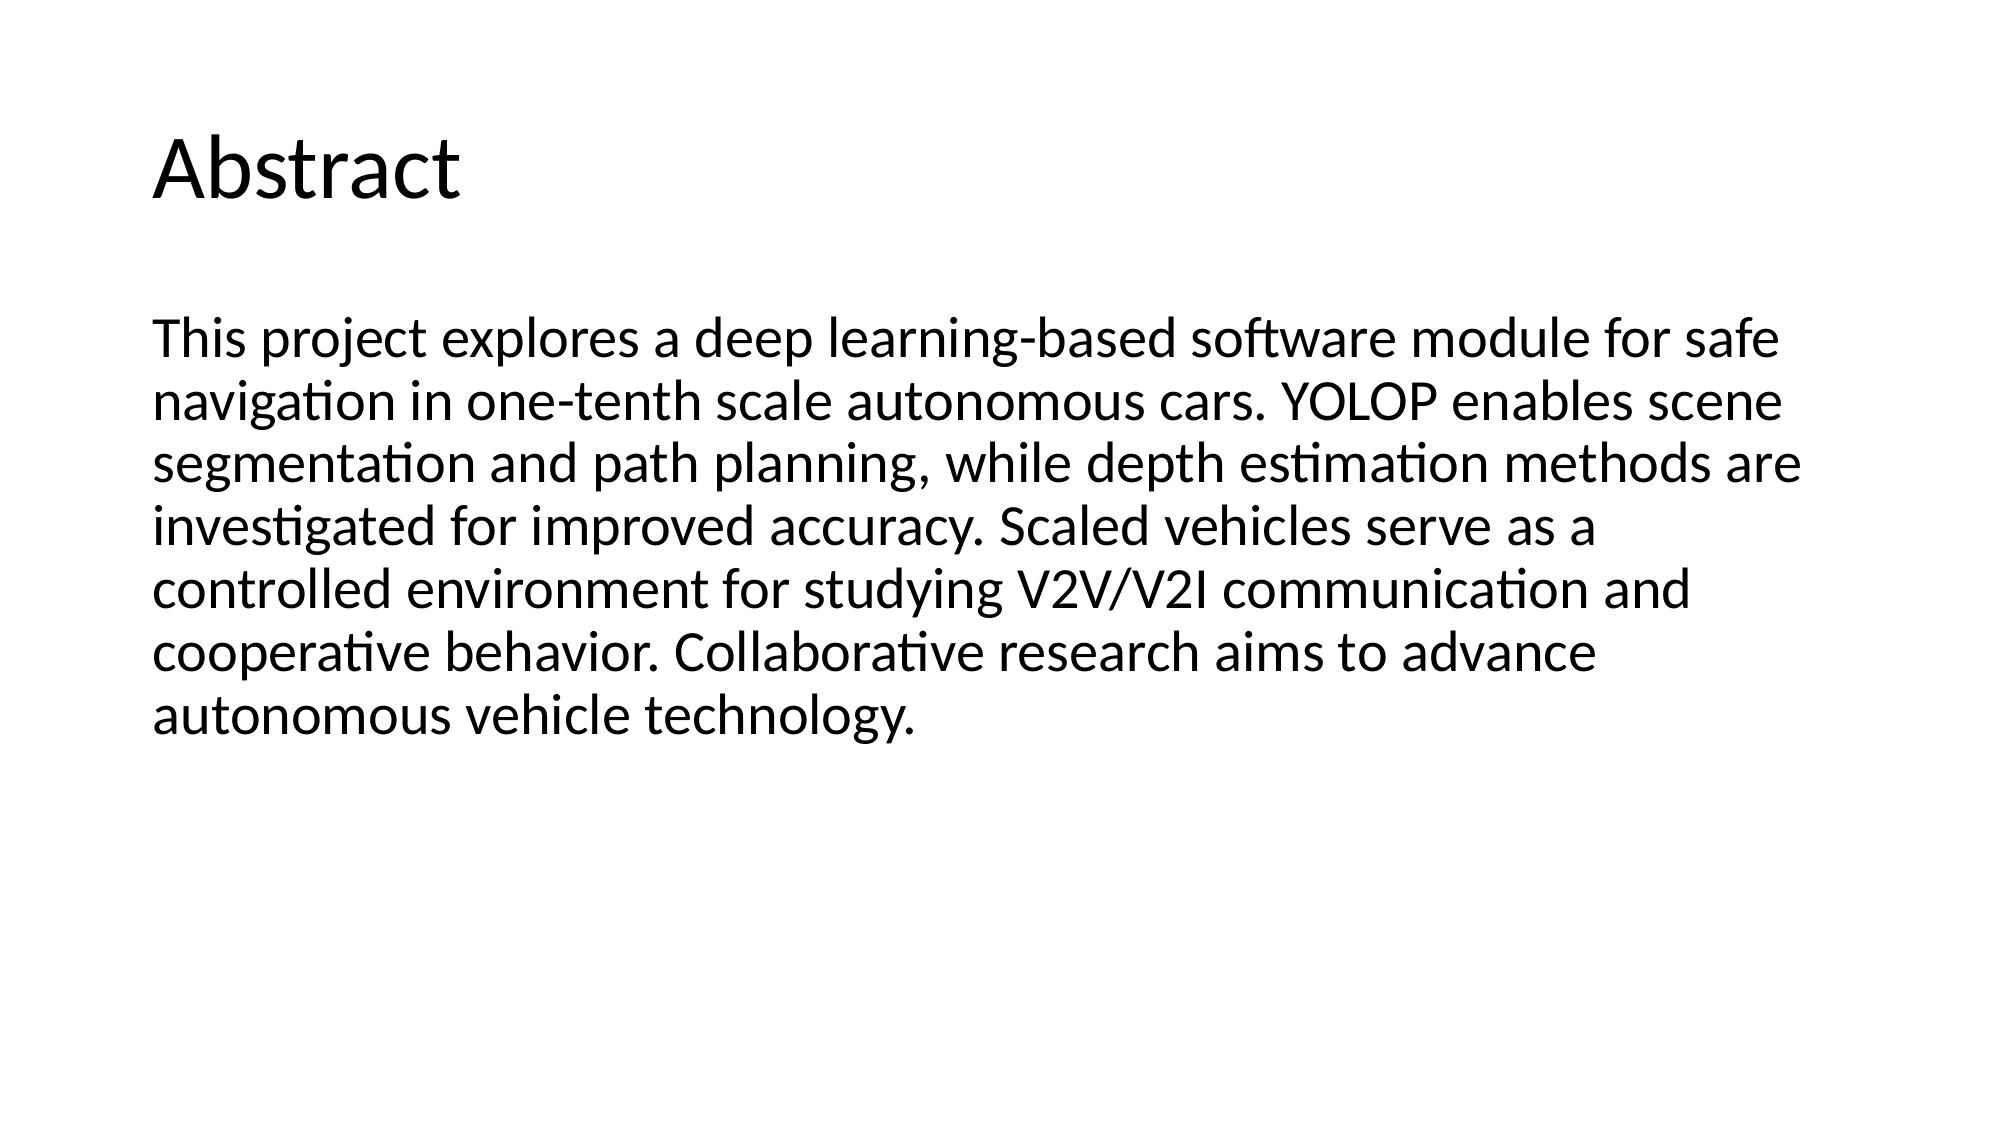

# Abstract
This project explores a deep learning-based software module for safe navigation in one-tenth scale autonomous cars. YOLOP enables scene segmentation and path planning, while depth estimation methods are investigated for improved accuracy. Scaled vehicles serve as a controlled environment for studying V2V/V2I communication and cooperative behavior. Collaborative research aims to advance autonomous vehicle technology.